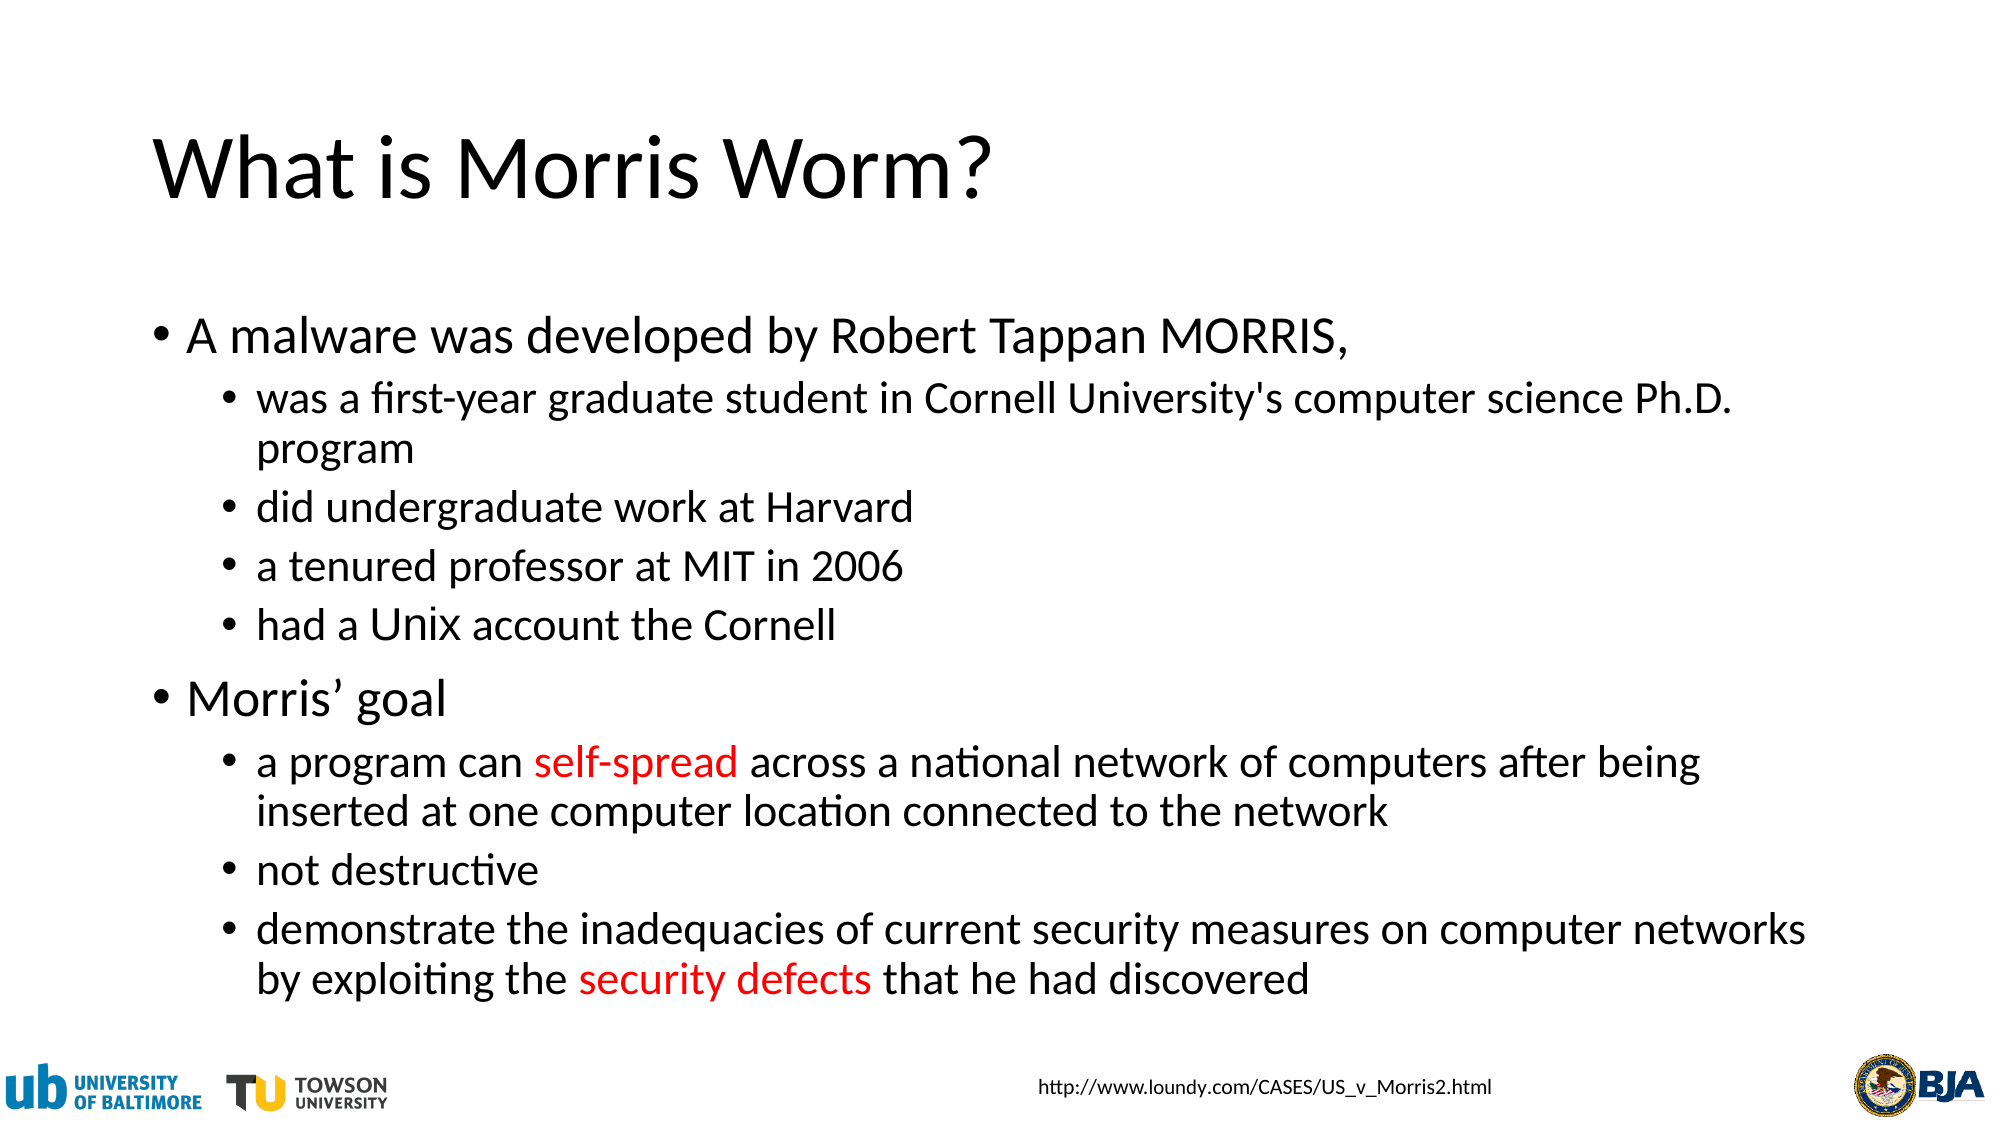

# What is Morris Worm?
A malware was developed by Robert Tappan MORRIS,
was a first-year graduate student in Cornell University's computer science Ph.D. program
did undergraduate work at Harvard
a tenured professor at MIT in 2006
had a Unix account the Cornell
Morris’ goal
a program can self-spread across a national network of computers after being inserted at one computer location connected to the network
not destructive
demonstrate the inadequacies of current security measures on computer networks by exploiting the security defects that he had discovered
http://www.loundy.com/CASES/US_v_Morris2.html